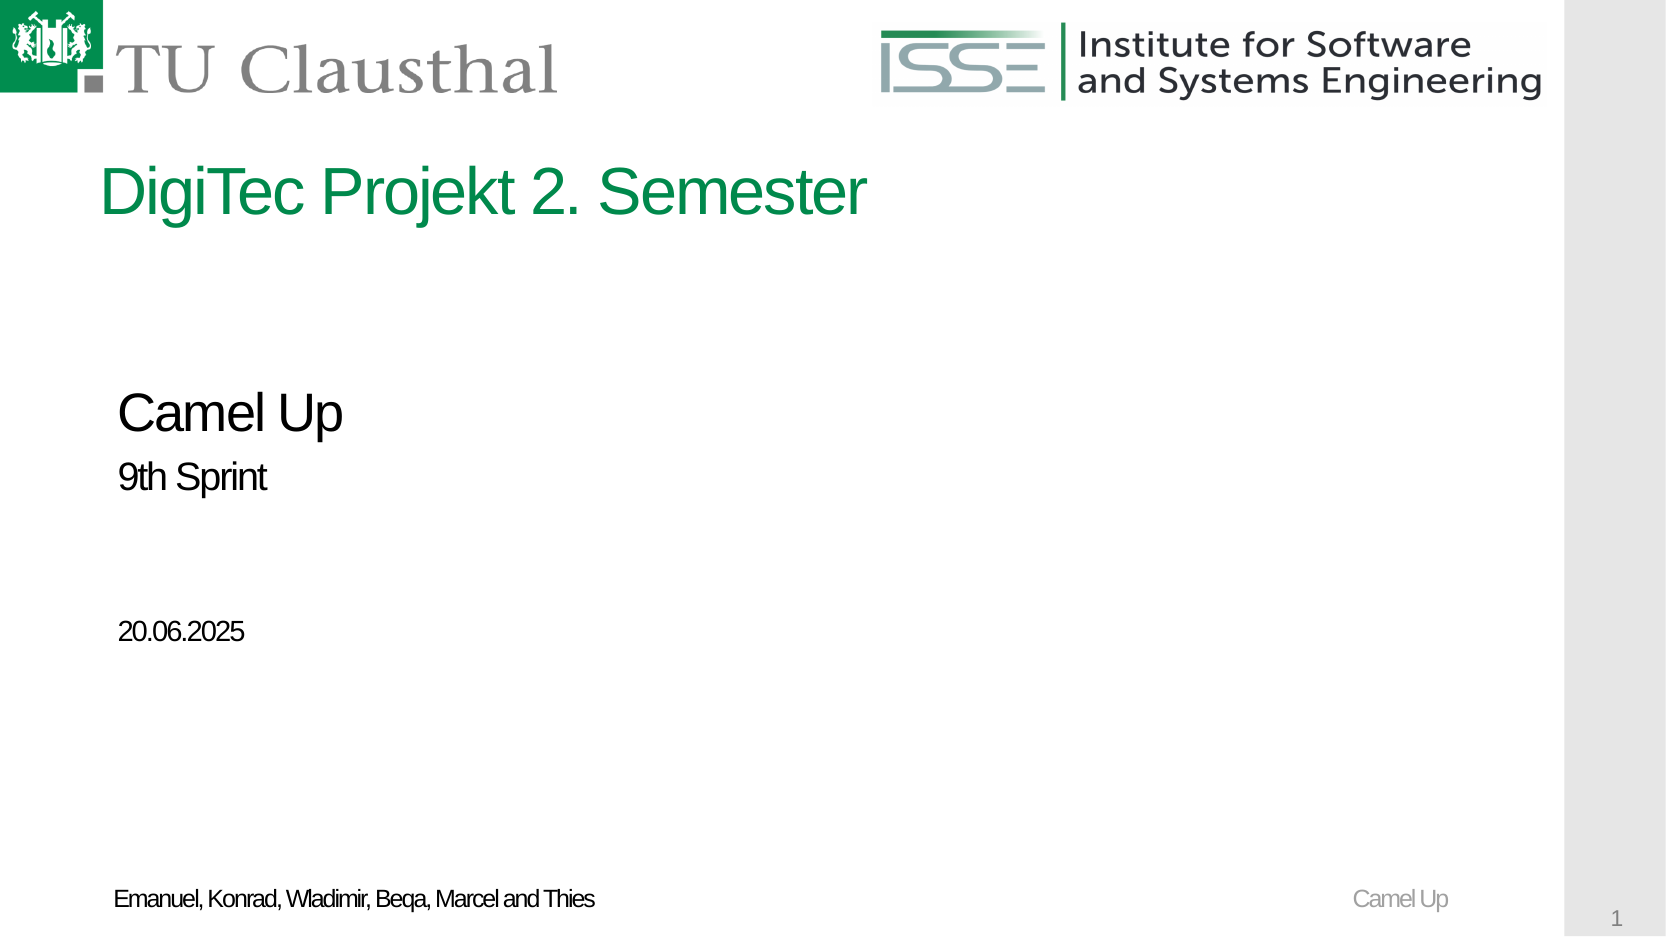

# DigiTec Projekt 2. Semester
Camel Up
9th Sprint

20.06.2025

Emanuel, Konrad, Wladimir, Beqa, Marcel and Thies

Camel Up

Camel Up
1